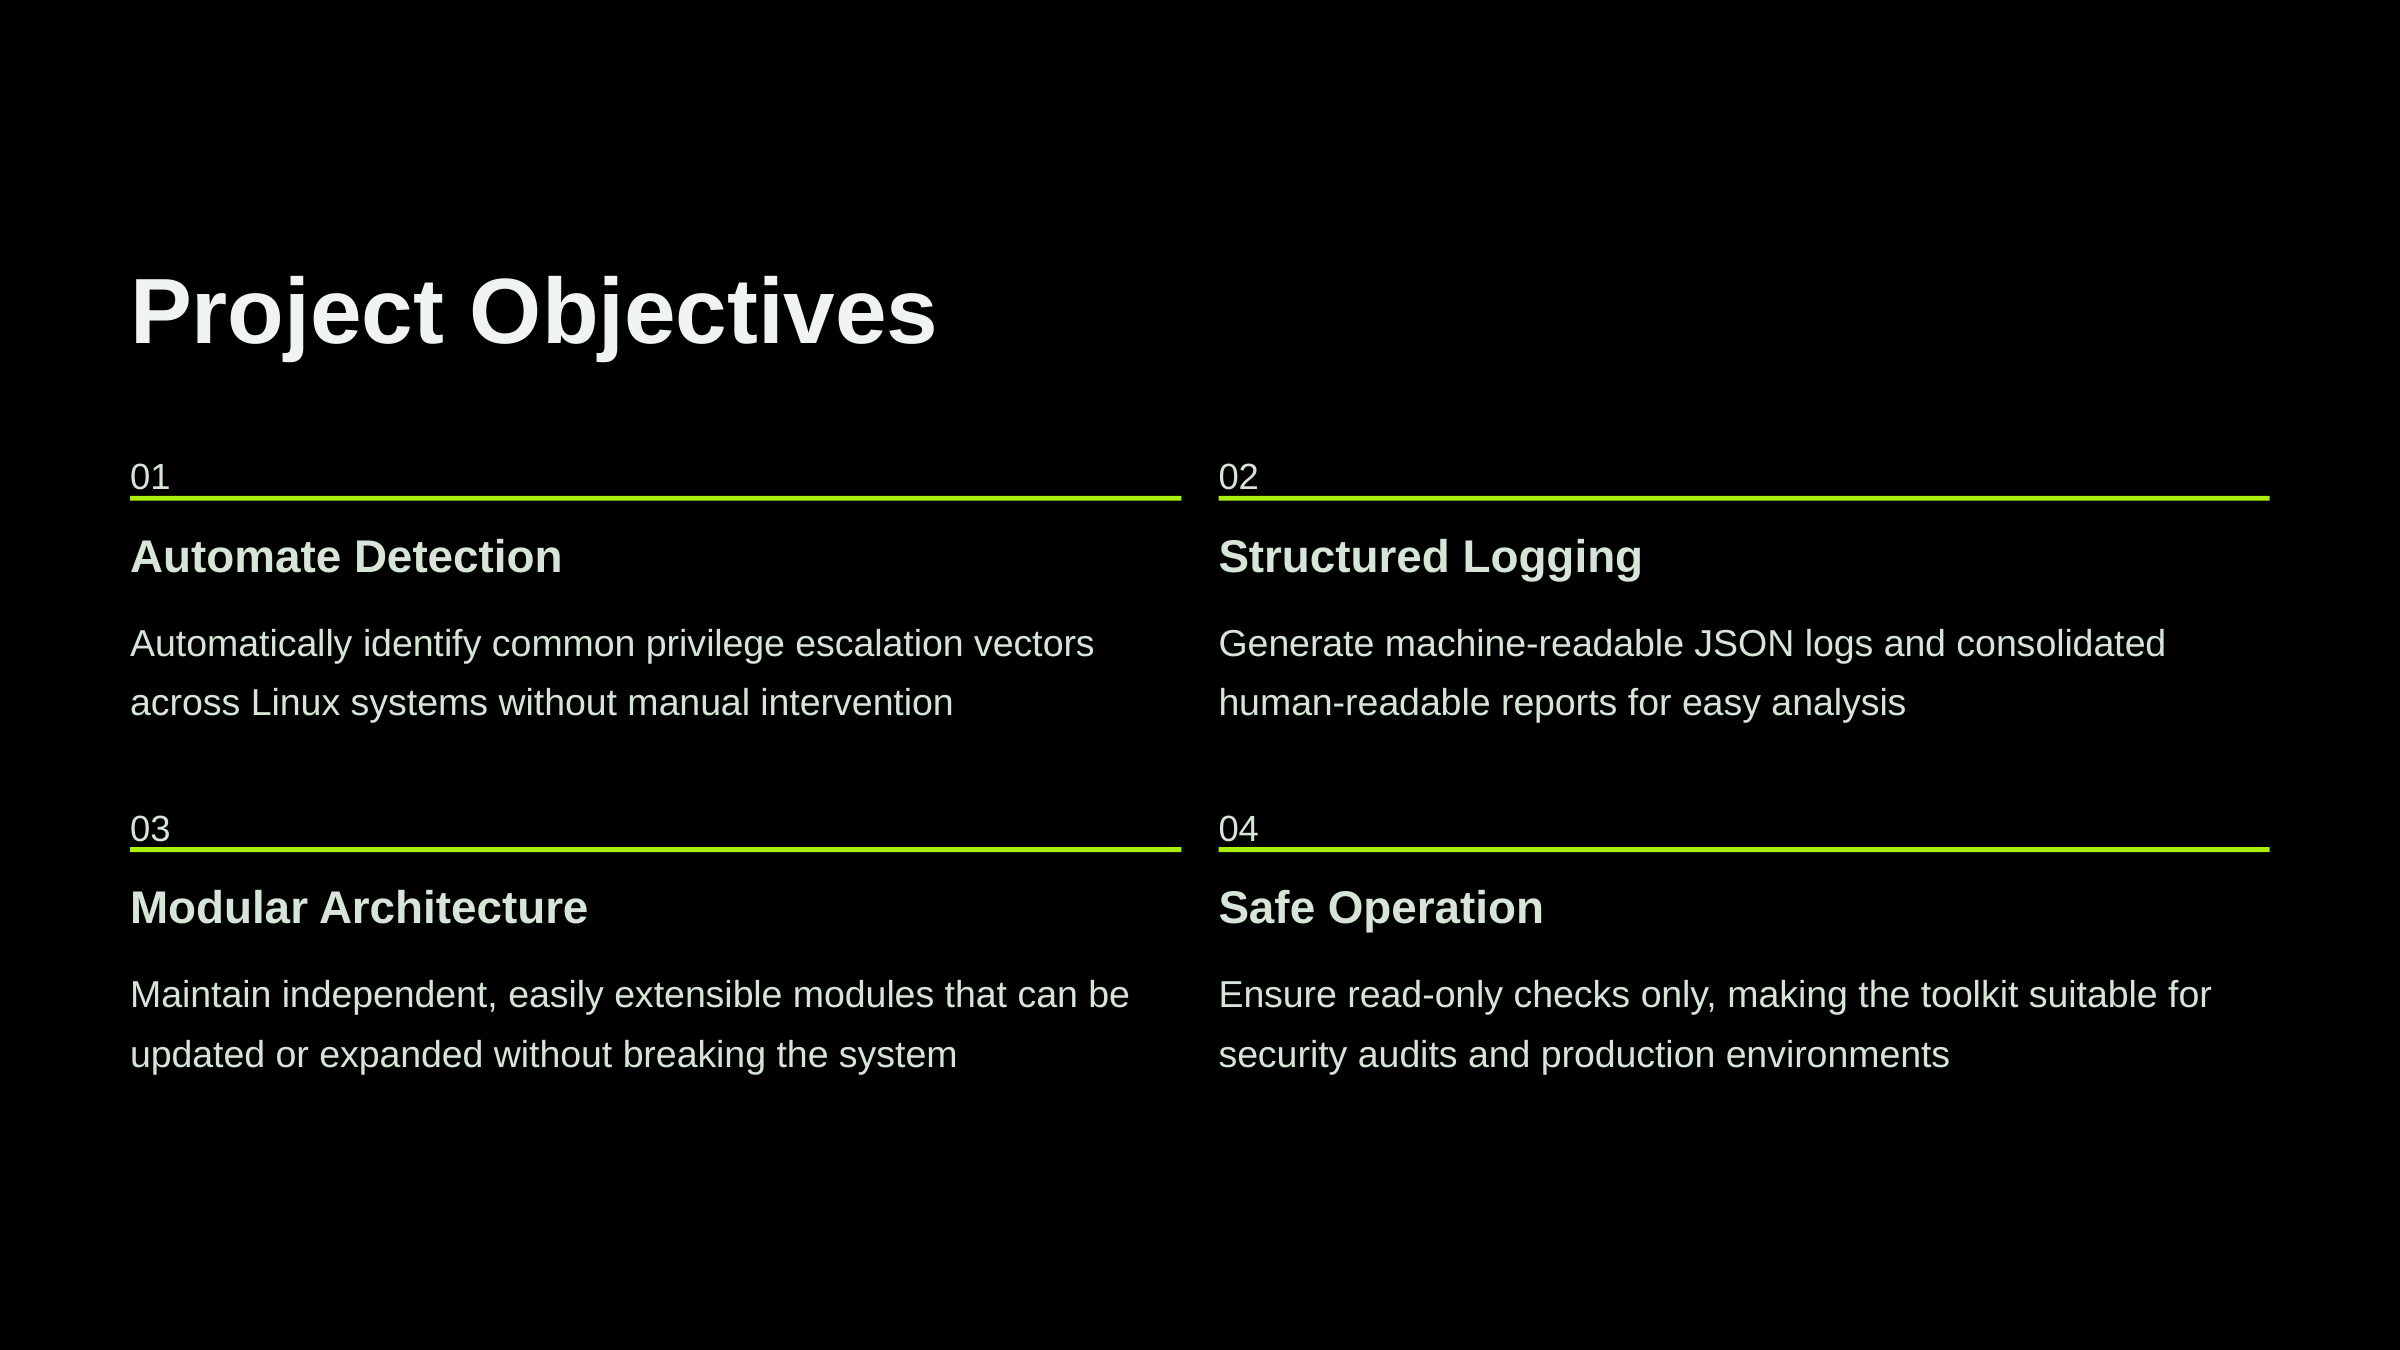

Project Objectives
01
02

Automate Detection
Structured Logging
Automatically identify common privilege escalation vectors across Linux systems without manual intervention
Generate machine-readable JSON logs and consolidated human-readable reports for easy analysis
03
04

Modular Architecture
Safe Operation
Maintain independent, easily extensible modules that can be updated or expanded without breaking the system
Ensure read-only checks only, making the toolkit suitable for security audits and production environments